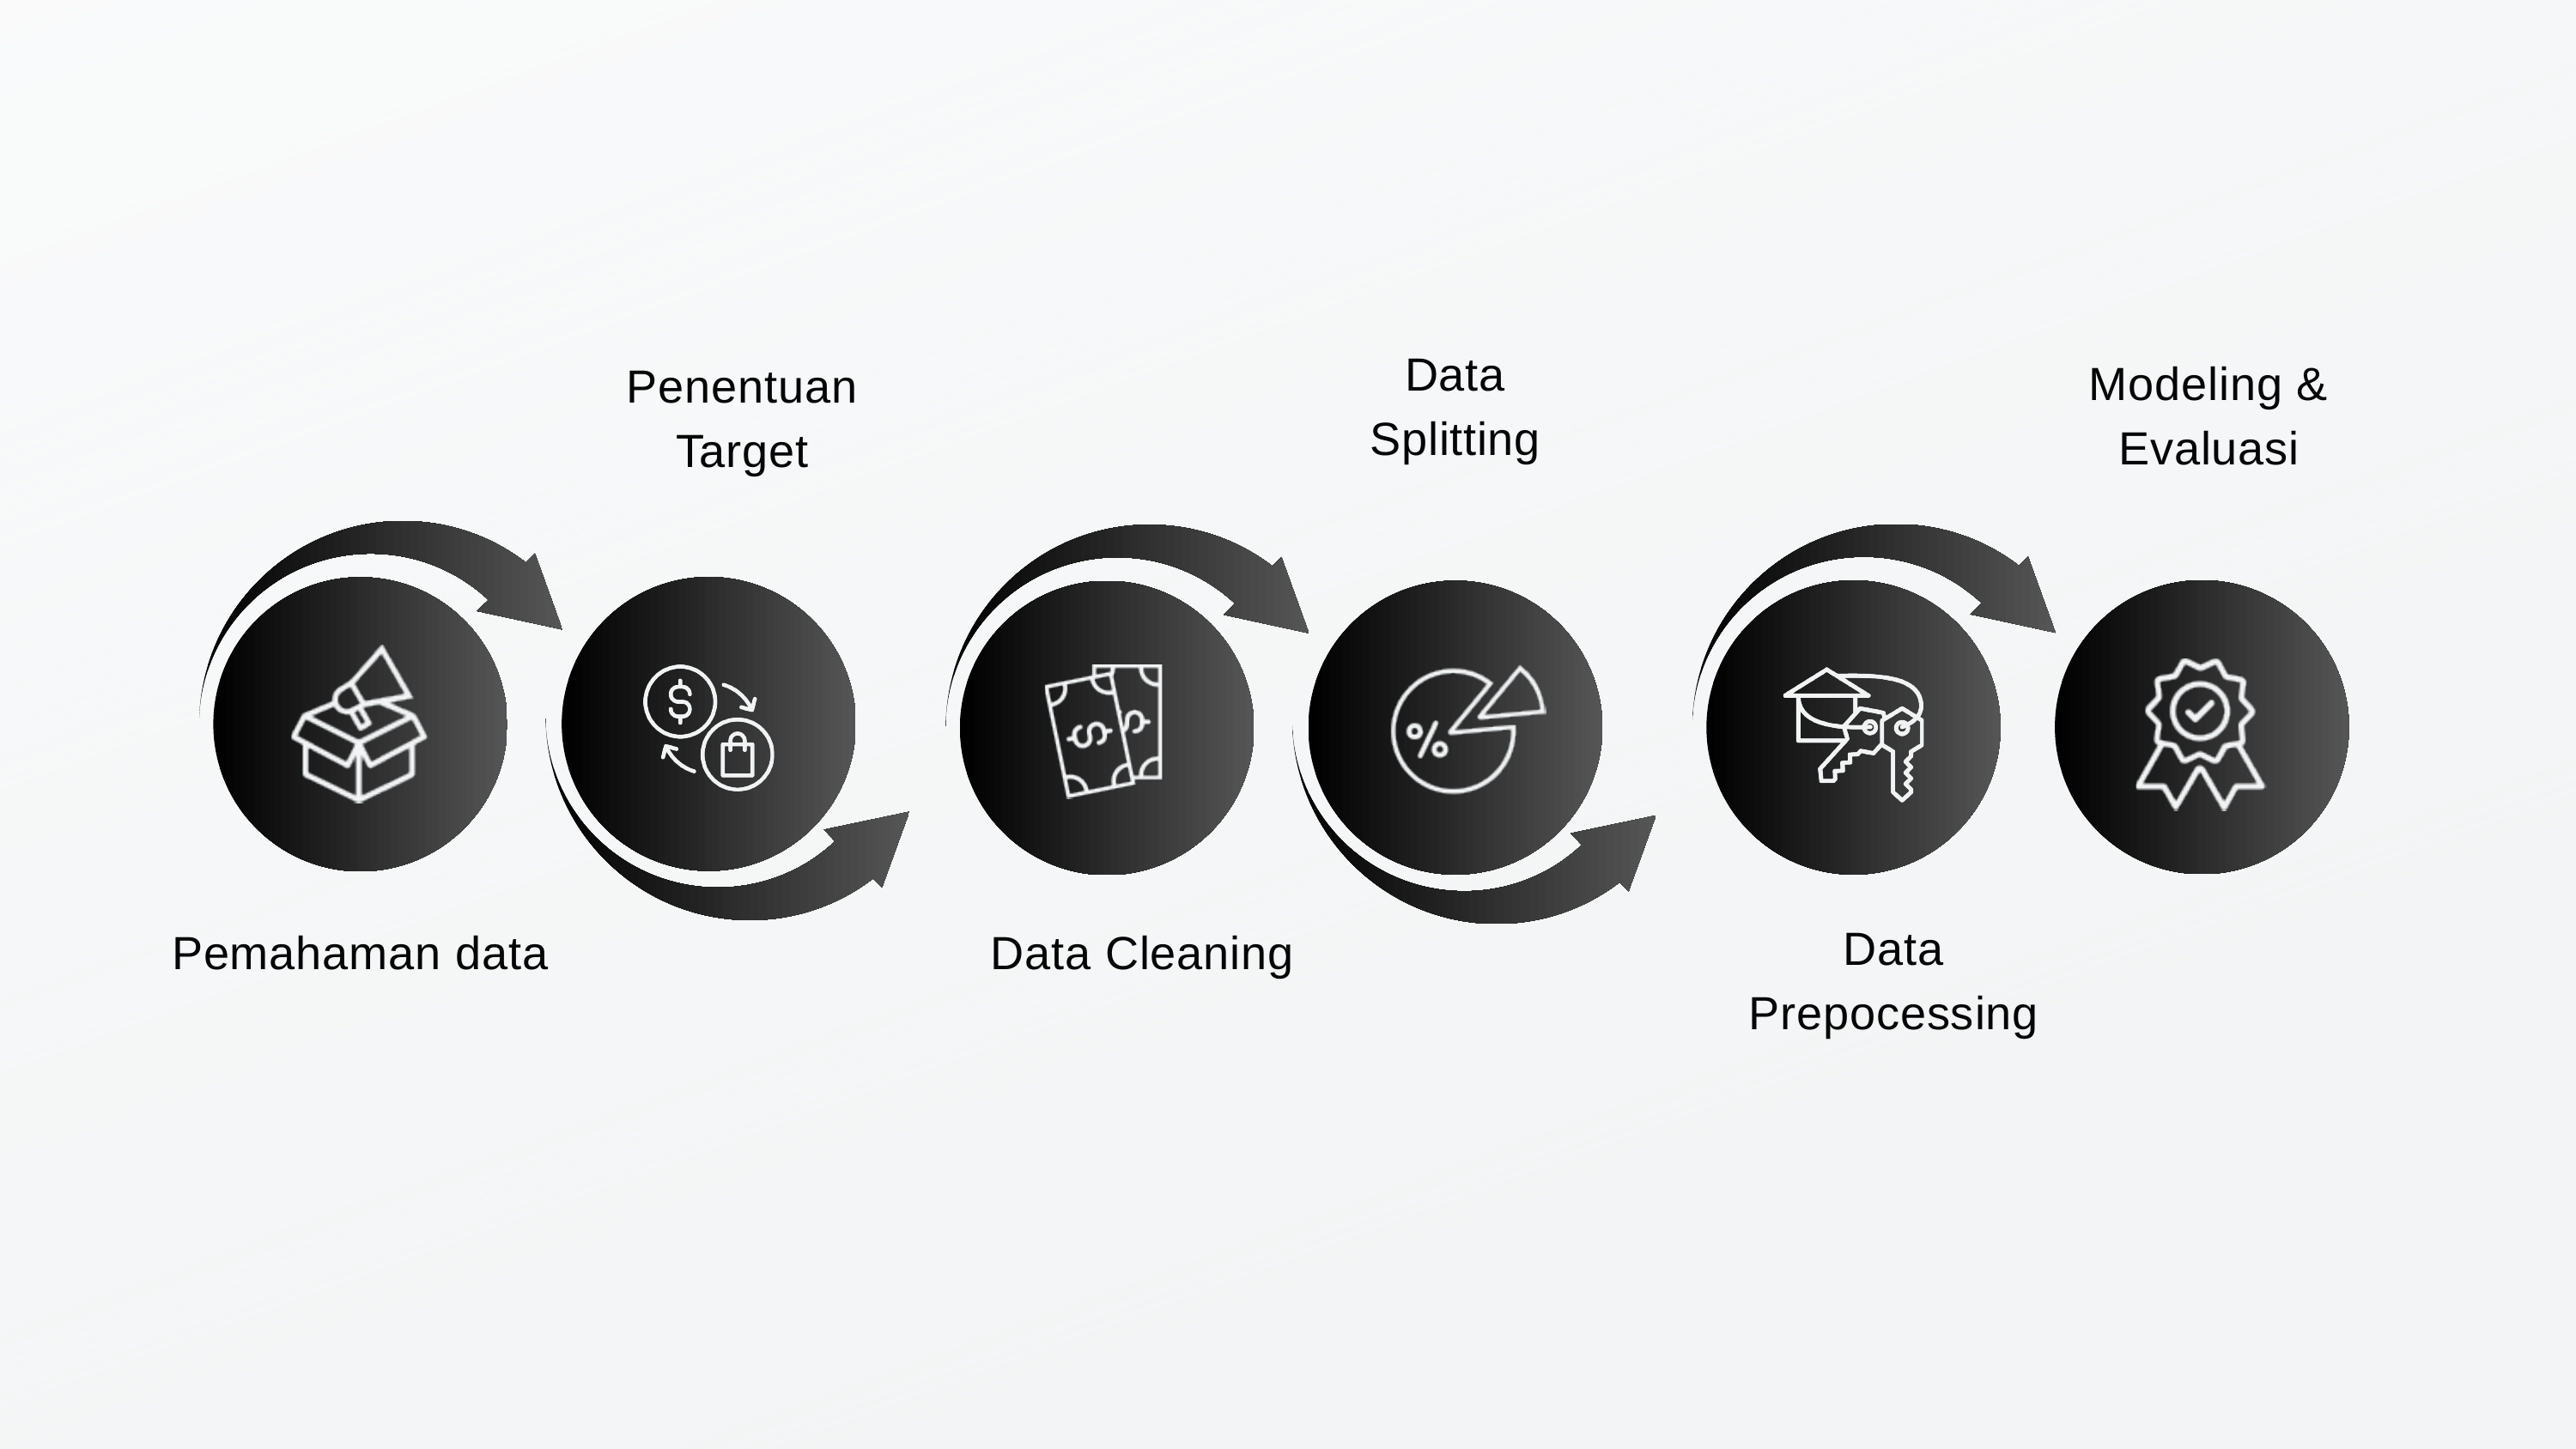

Data Splitting
Modeling & Evaluasi
Penentuan Target

Data Prepocessing
Pemahaman data
Data Cleaning